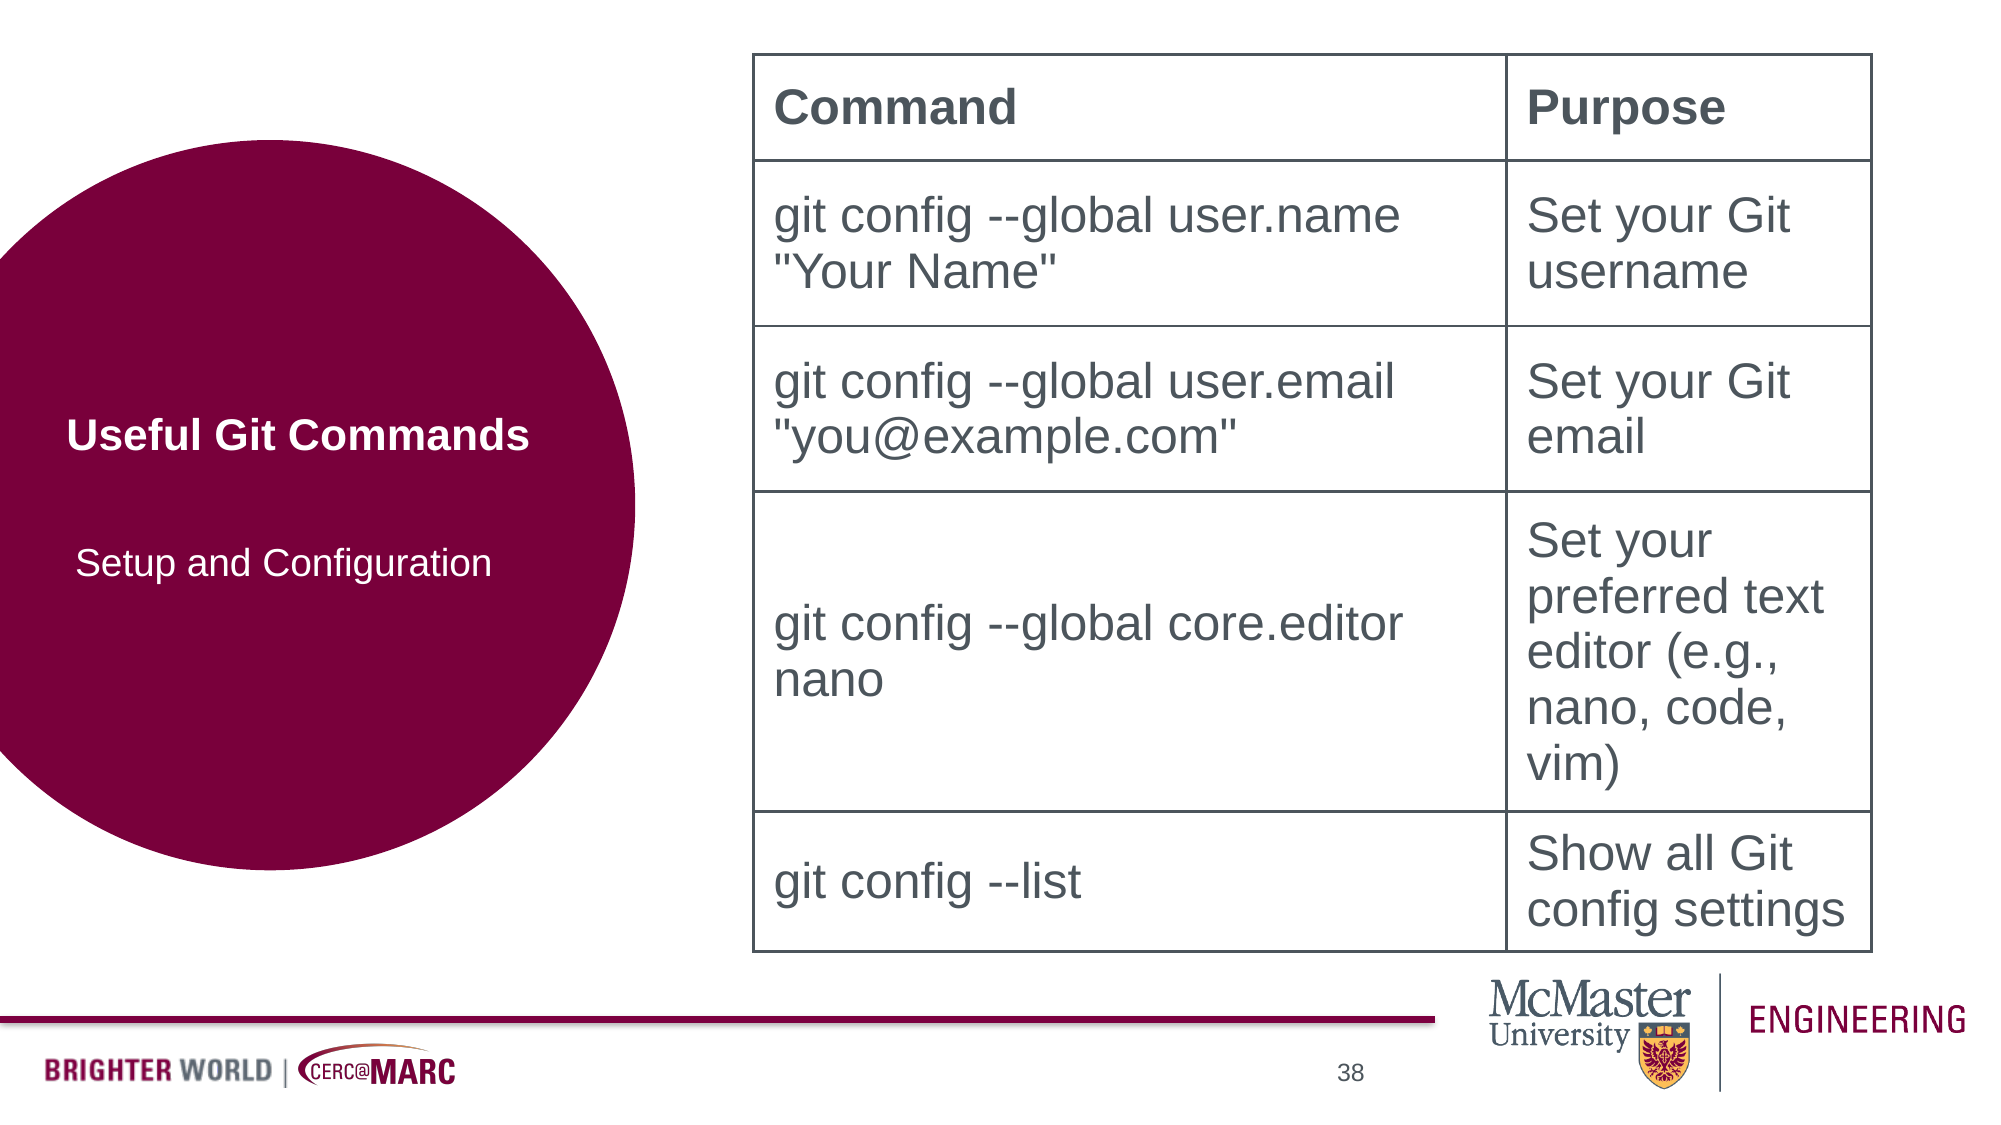

| Command | Purpose |
| --- | --- |
| git config --global user.name "Your Name" | Set your Git username |
| git config --global user.email "you@example.com" | Set your Git email |
| git config --global core.editor nano | Set your preferred text editor (e.g., nano, code, vim) |
| git config --list | Show all Git config settings |
# Useful Git Commands
Setup and Configuration
38